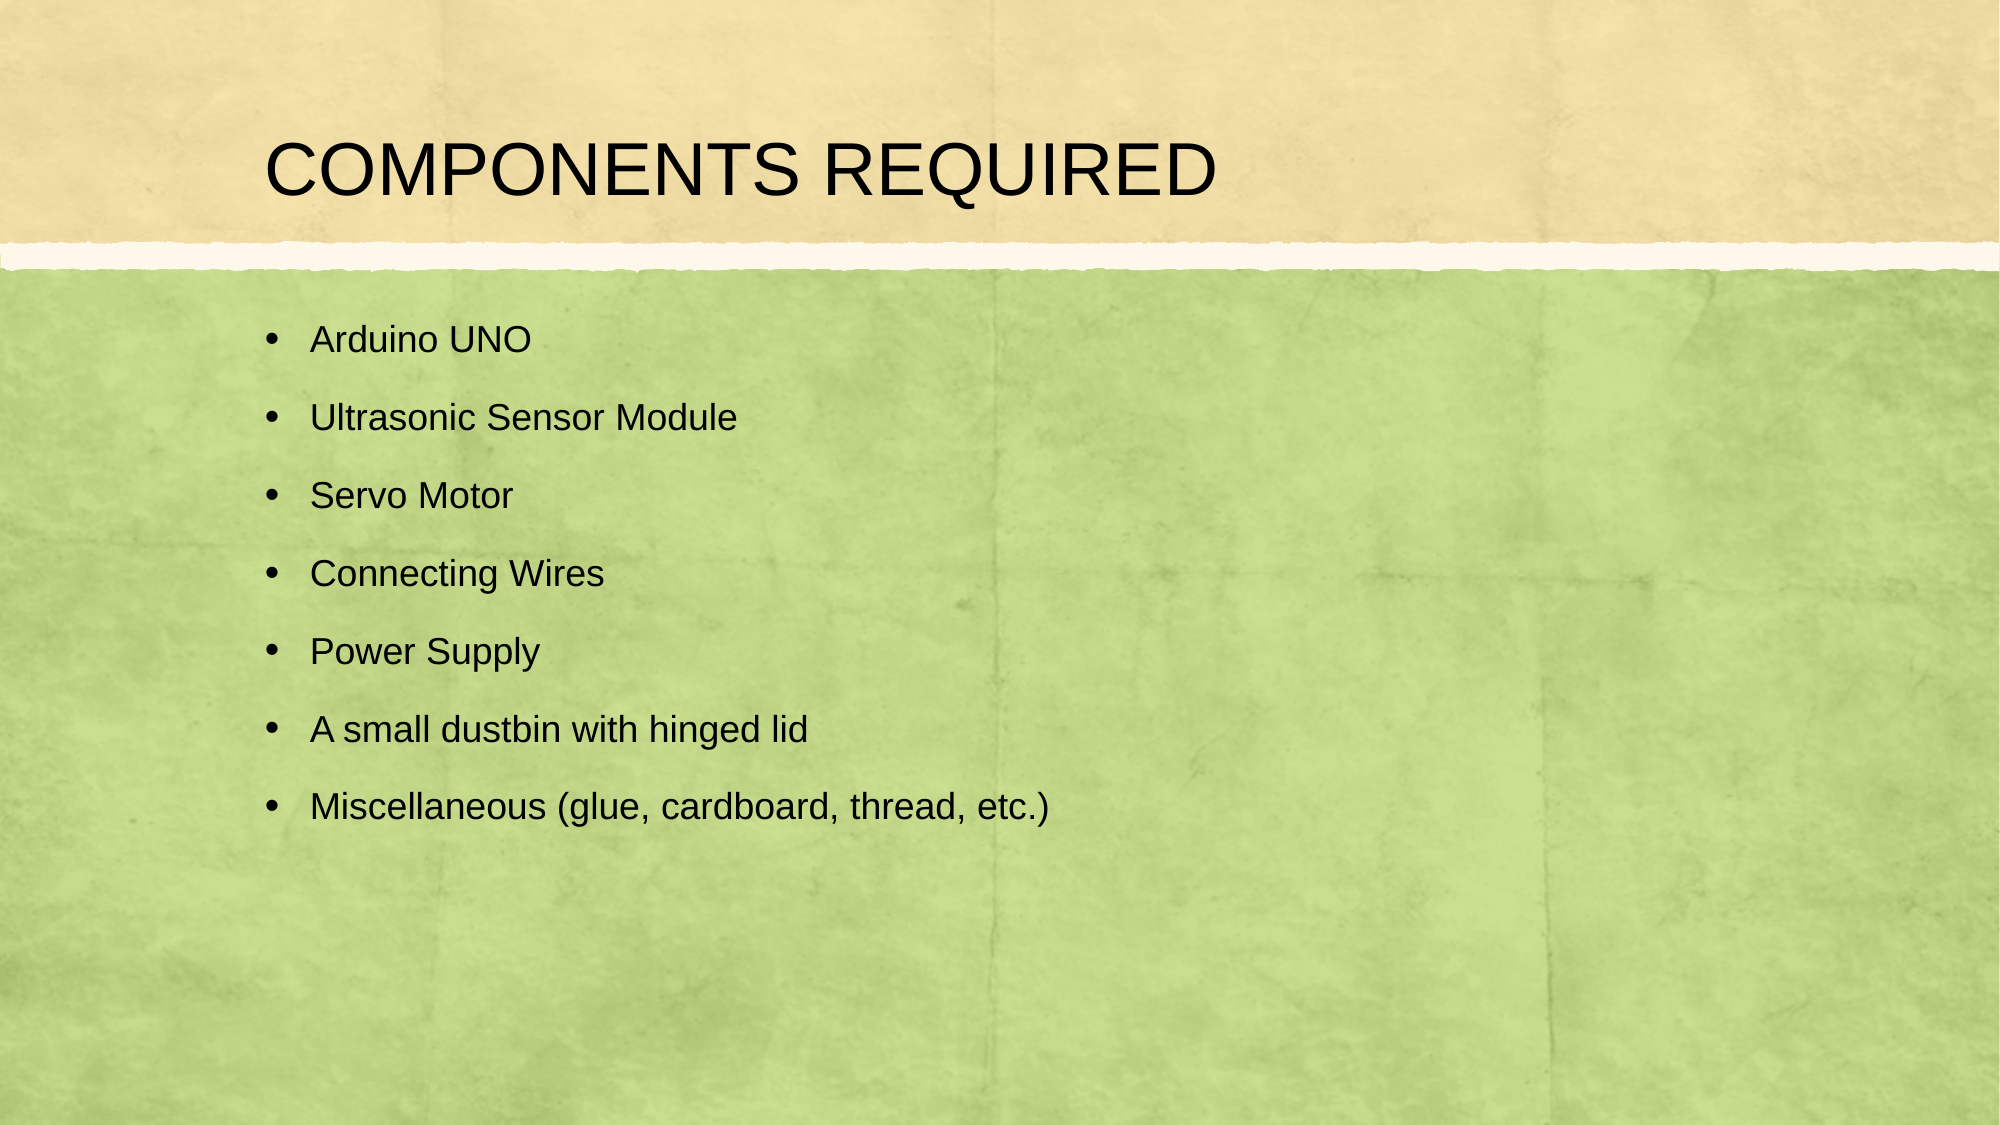

# COMPONENTS REQUIRED
Arduino UNO
Ultrasonic Sensor Module
Servo Motor
Connecting Wires
Power Supply
A small dustbin with hinged lid
Miscellaneous (glue, cardboard, thread, etc.)